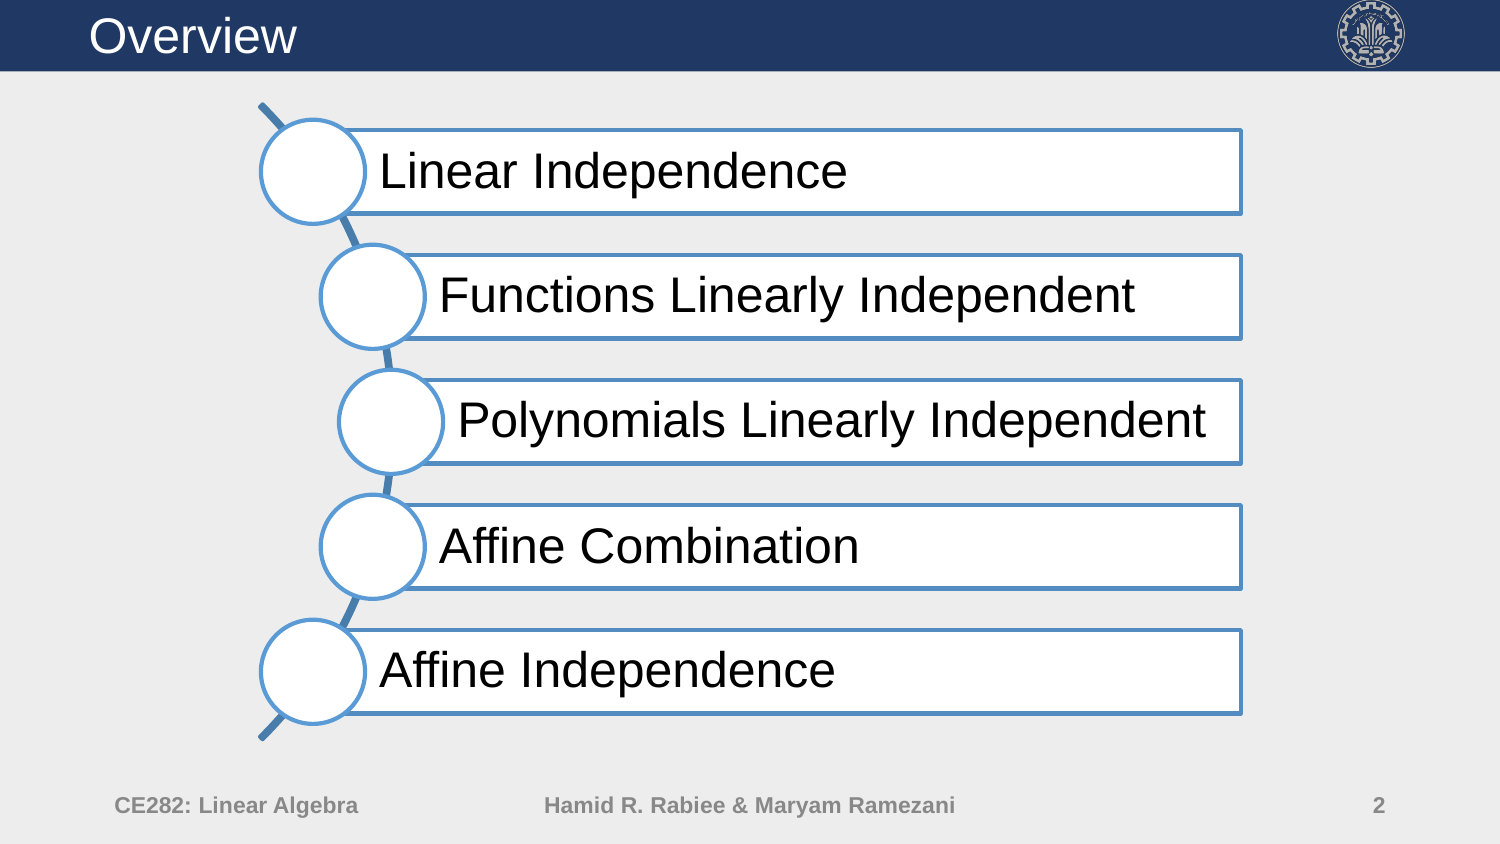

# Overview
Linear Independence
Functions Linearly Independent
Polynomials Linearly Independent
Affine Combination
Affine Independence
CE282: Linear Algebra
Hamid R. Rabiee & Maryam Ramezani
2